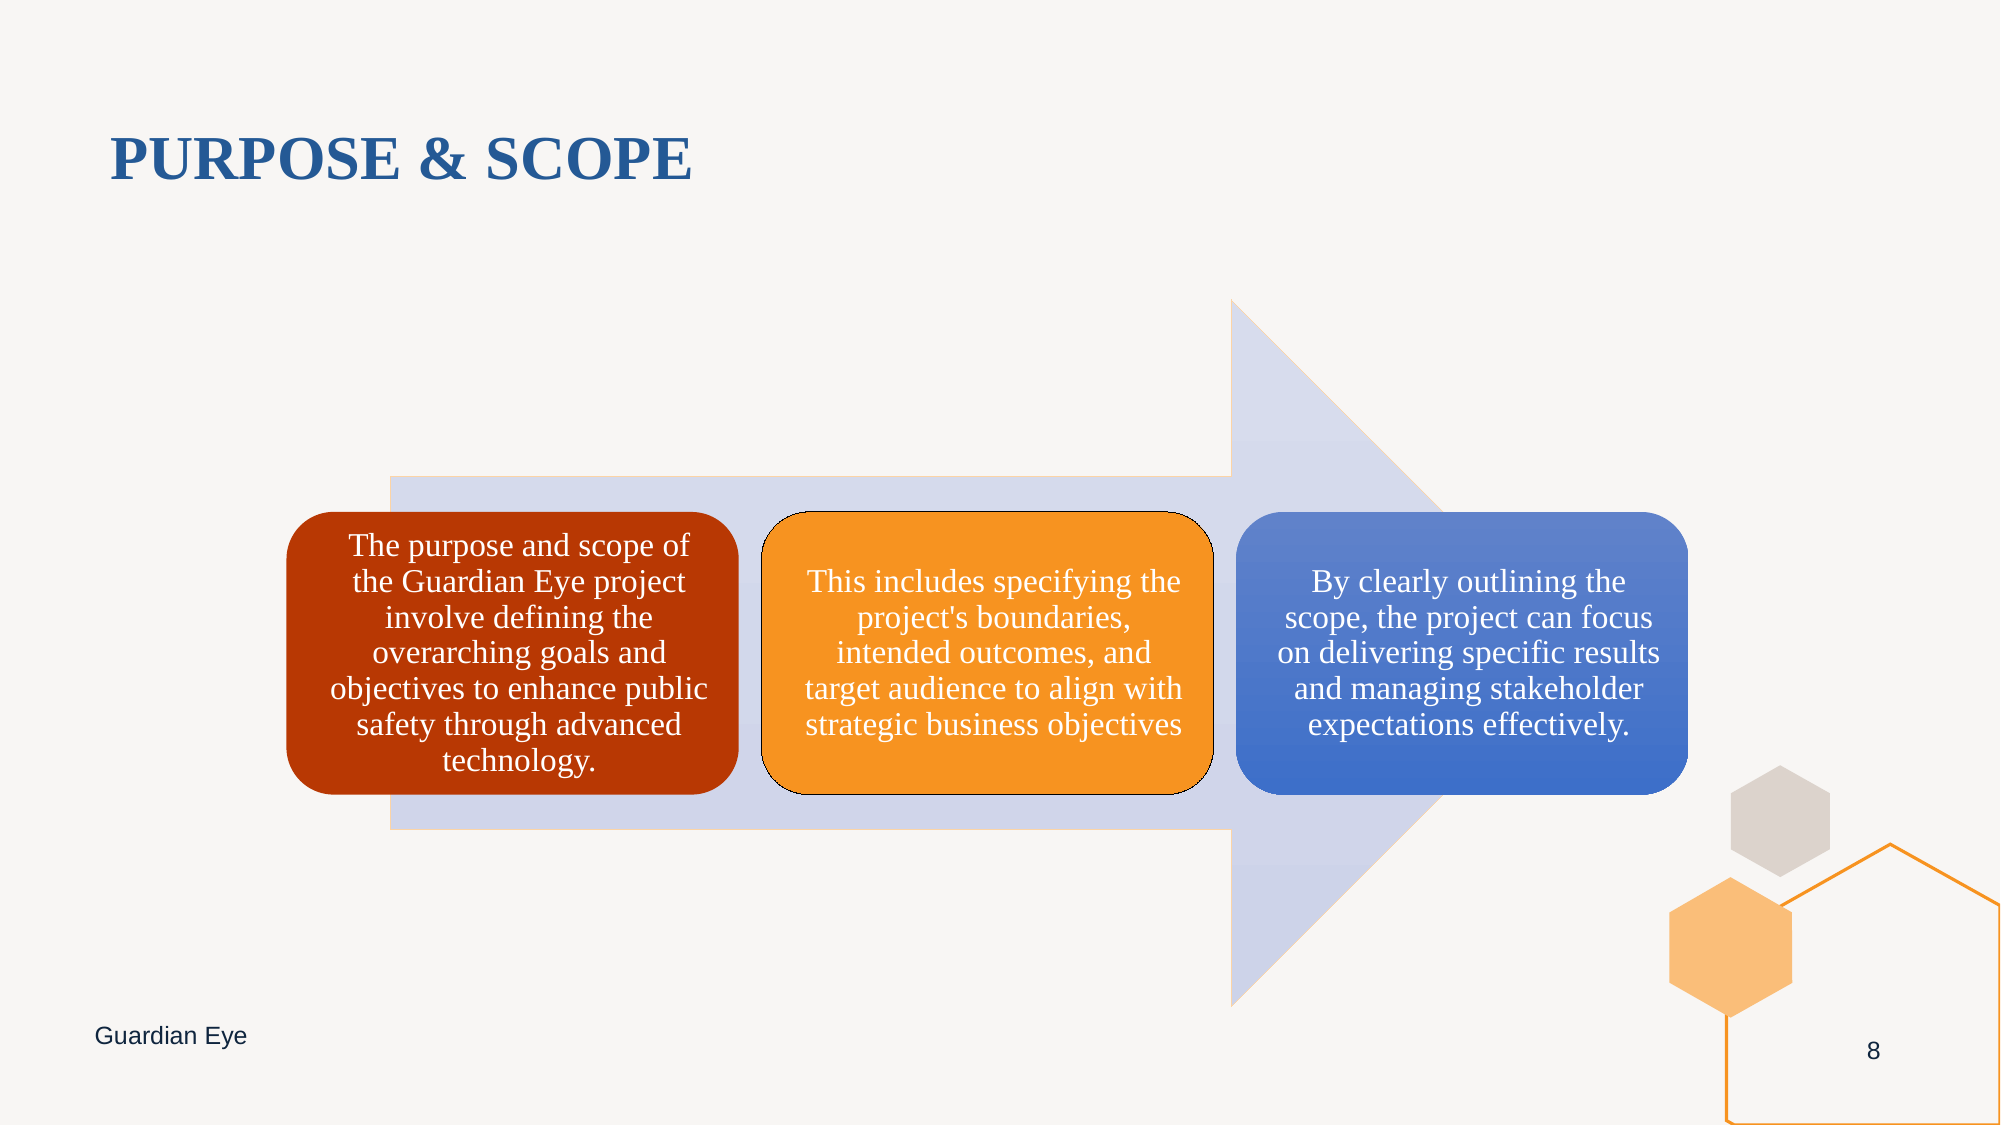

# PURPOSE & SCOPE
The purpose and scope of the Guardian Eye project involve defining the overarching goals and objectives to enhance public safety through advanced technology.
This includes specifying the project's boundaries, intended outcomes, and target audience to align with strategic business objectives
By clearly outlining the scope, the project can focus on delivering specific results and managing stakeholder expectations effectively.
Guardian Eye

8